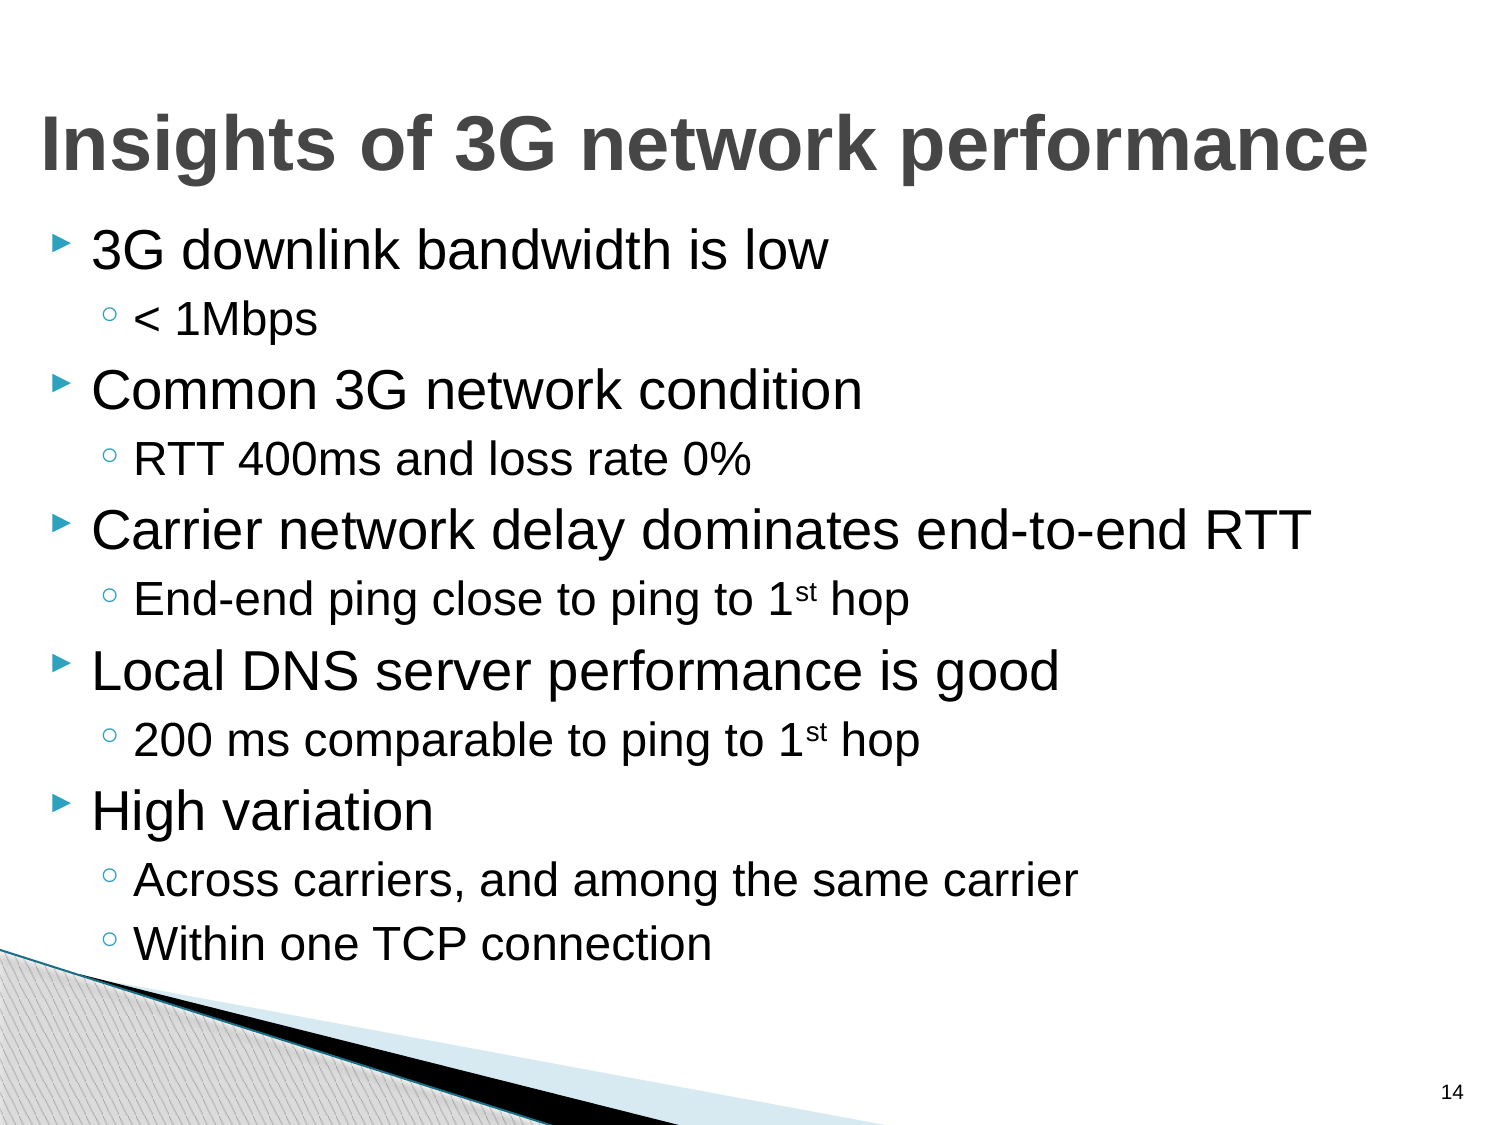

# Insights of 3G network performance
3G downlink bandwidth is low
< 1Mbps
Common 3G network condition
RTT 400ms and loss rate 0%
Carrier network delay dominates end-to-end RTT
End-end ping close to ping to 1st hop
Local DNS server performance is good
200 ms comparable to ping to 1st hop
High variation
Across carriers, and among the same carrier
Within one TCP connection
14